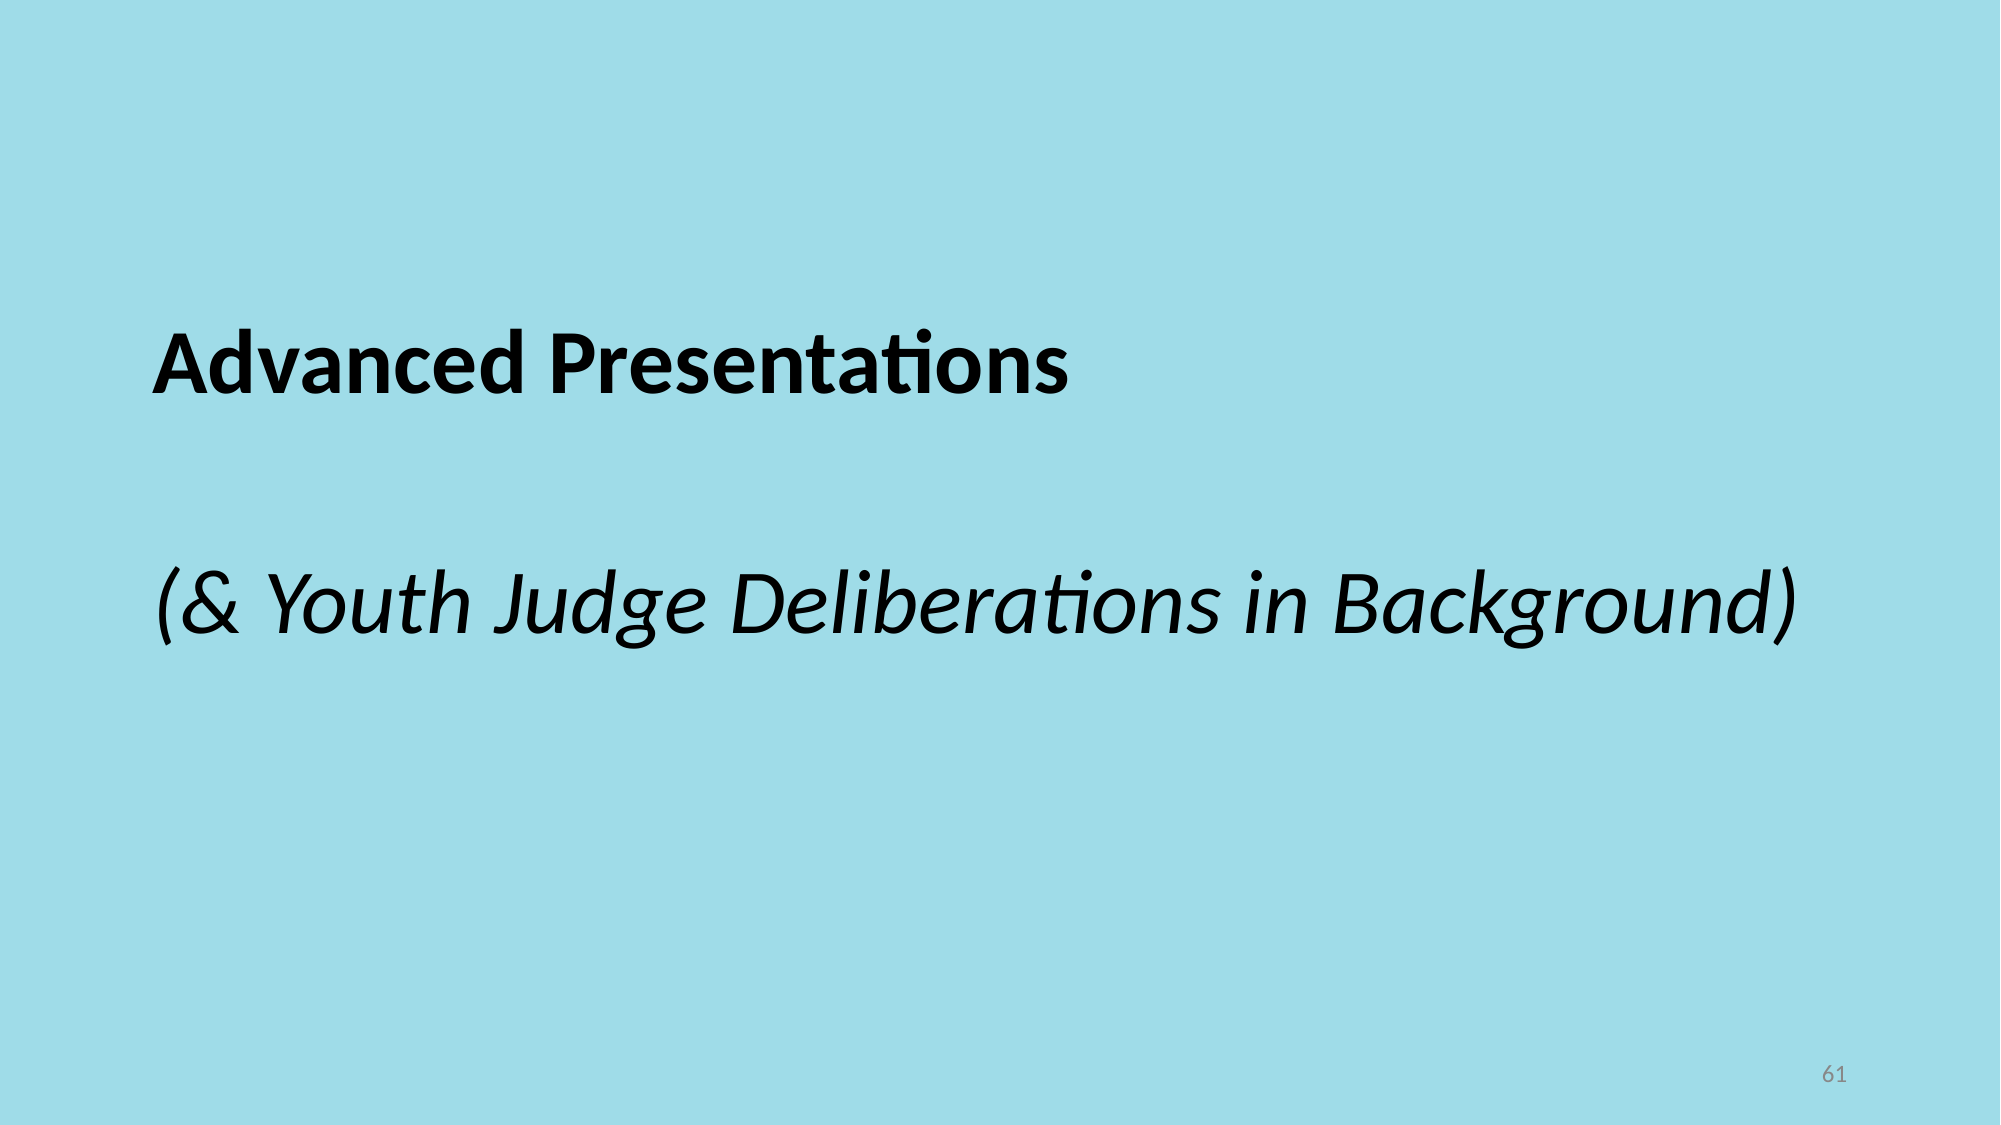

#
Advanced Presentations

(& Youth Judge Deliberations in Background)

61